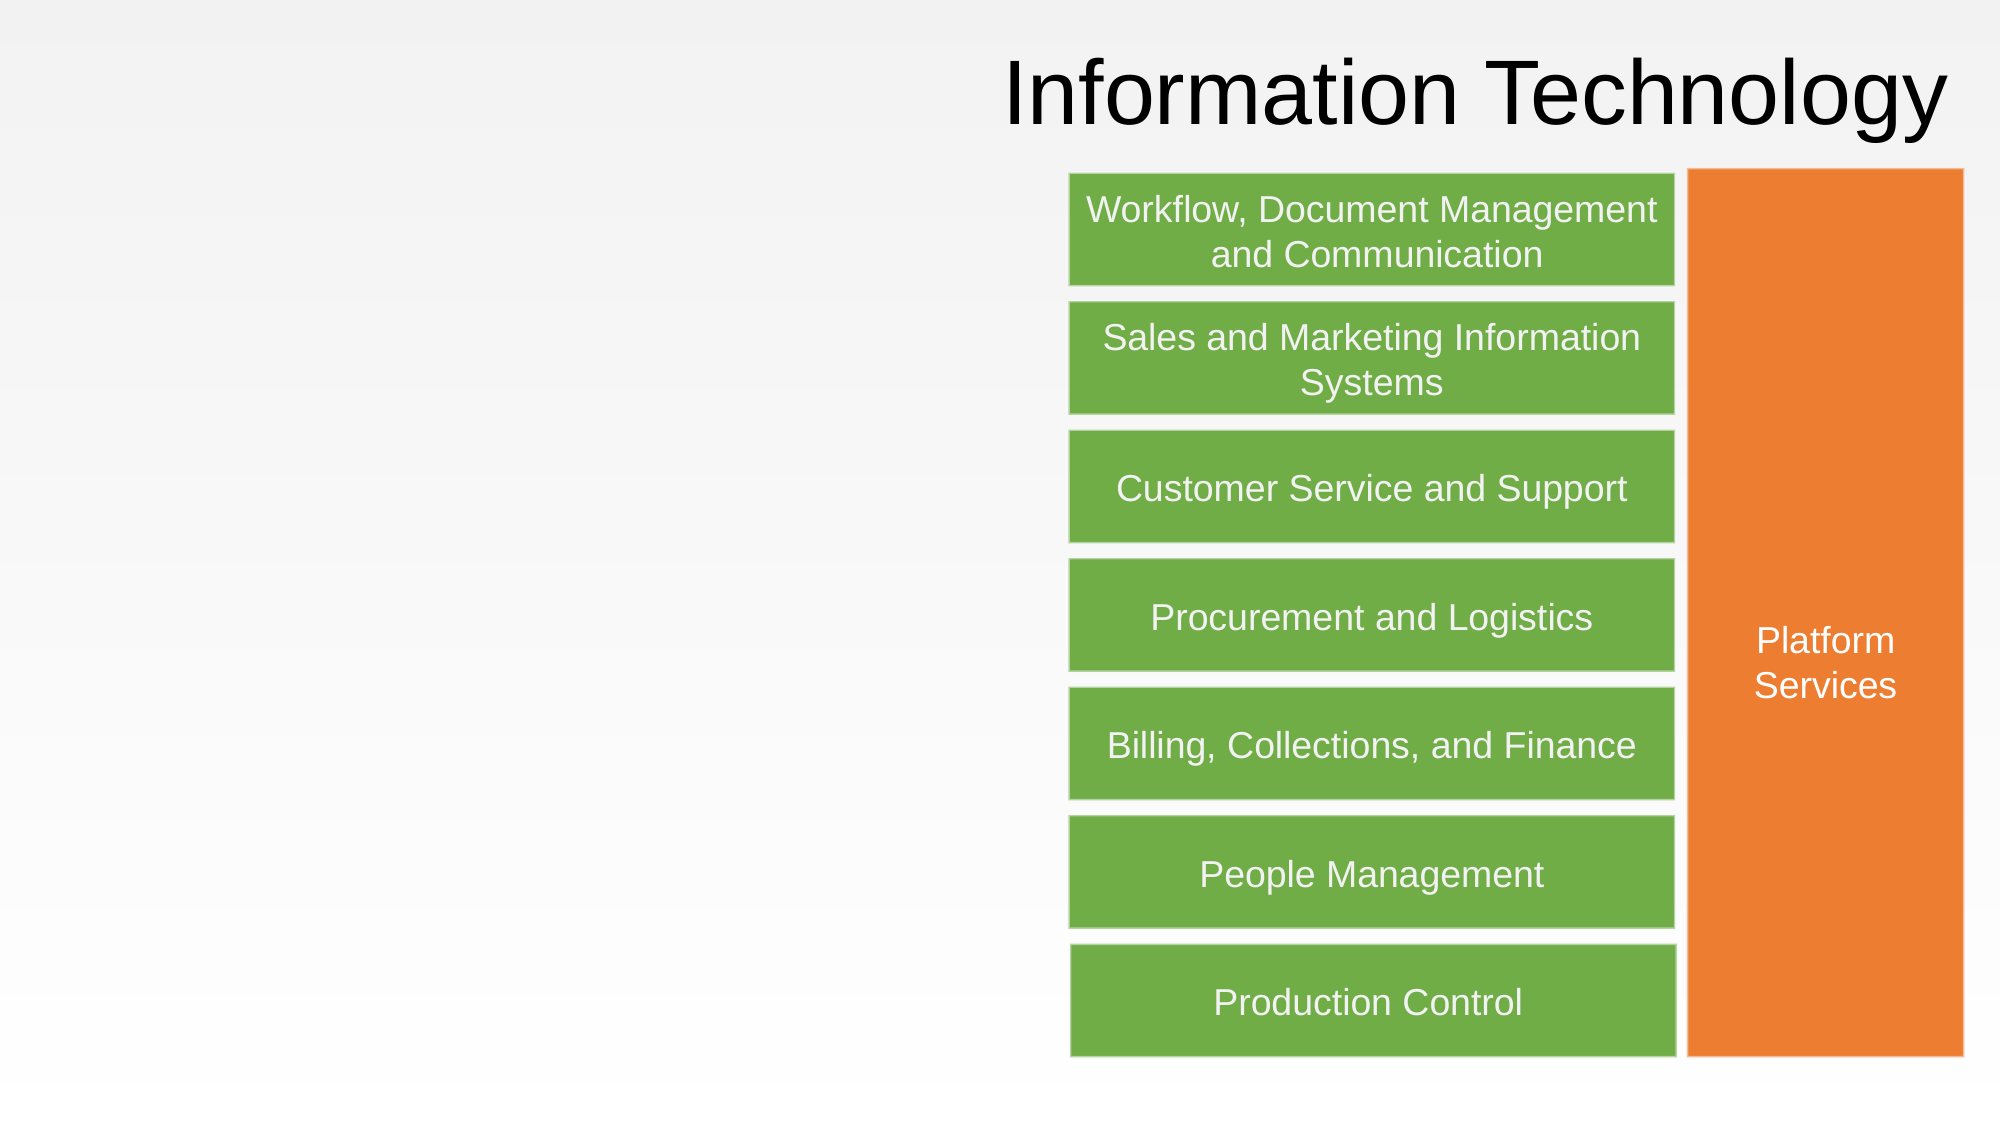

# Information Technology

Workflow, Document Management  and Communication
Sales and Marketing Information Systems
Customer Service and Support
Procurement and Logistics
Platform
Services
Billing, Collections, and Finance
People Management
Production Control